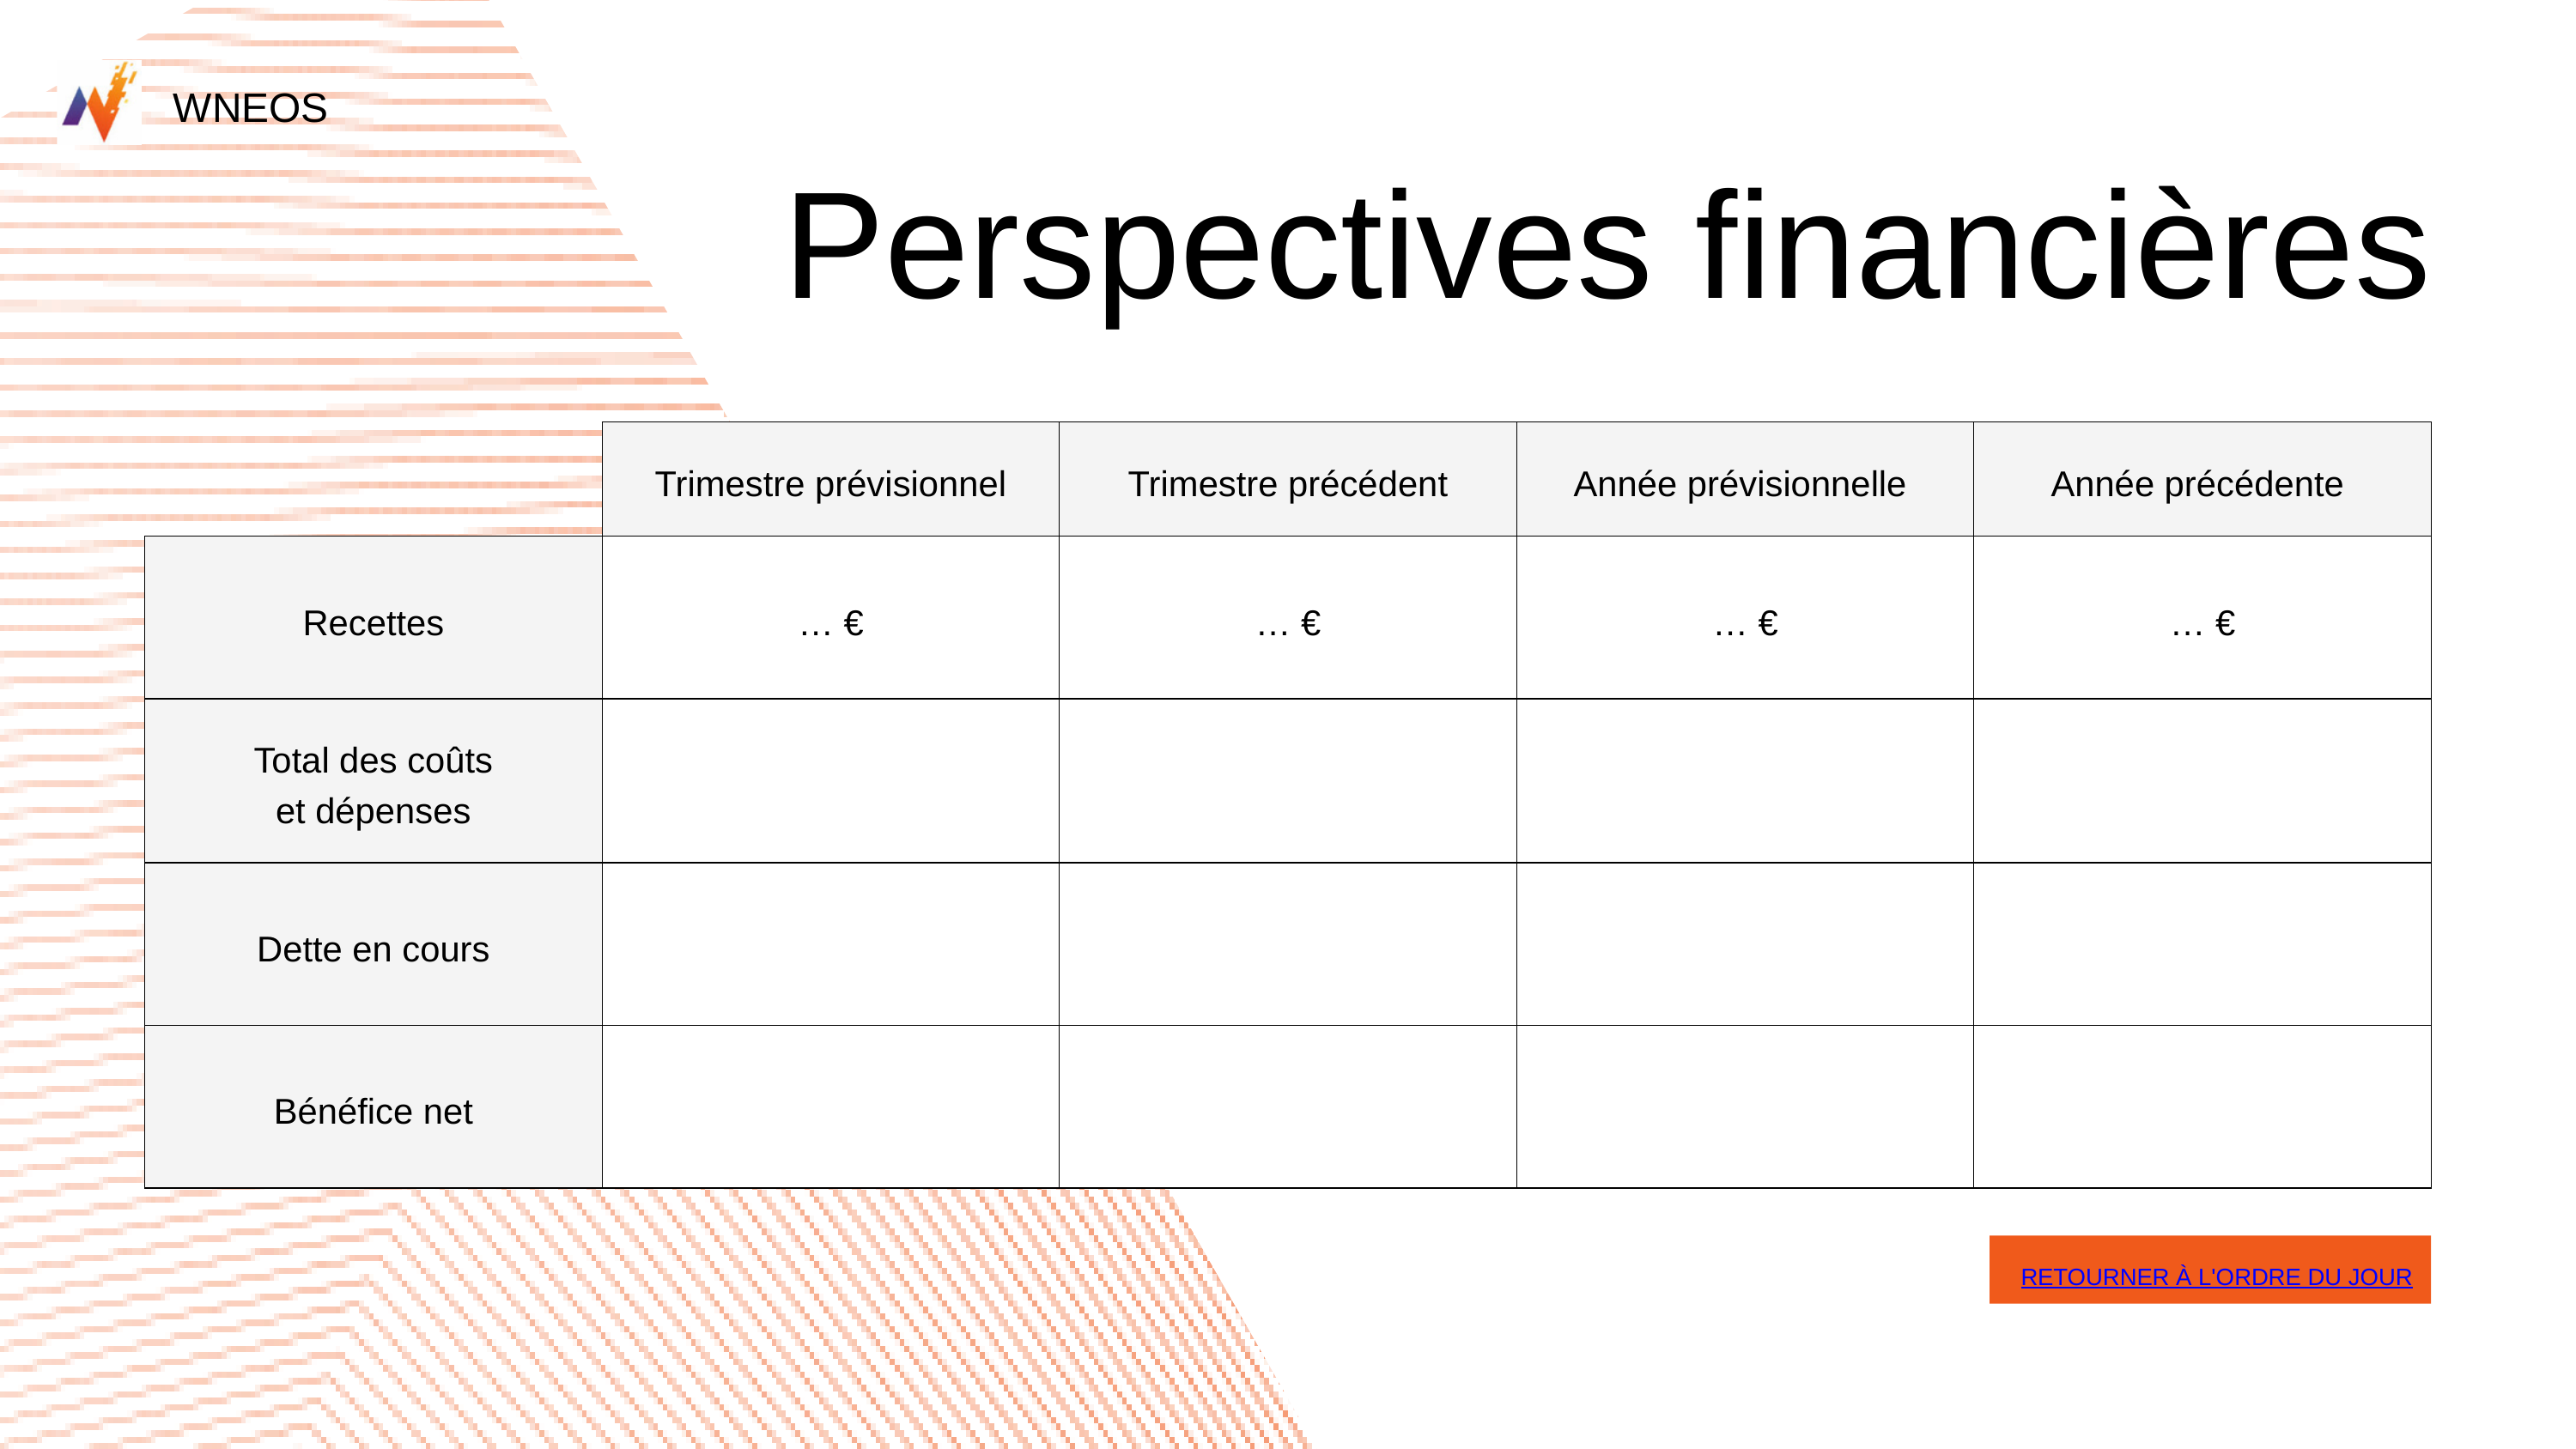

WNEOS
Perspectives financières

|  | Trimestre prévisionnel | Trimestre précédent | Année prévisionnelle | Année précédente |
| --- | --- | --- | --- | --- |
| Recettes | … € | … € | … € | … € |
| Total des coûts et dépenses |  |  |  |  |
| Dette en cours |  |  |  |  |
| Bénéfice net |  |  |  |  |

RETOURNER À L'ORDRE DU JOUR